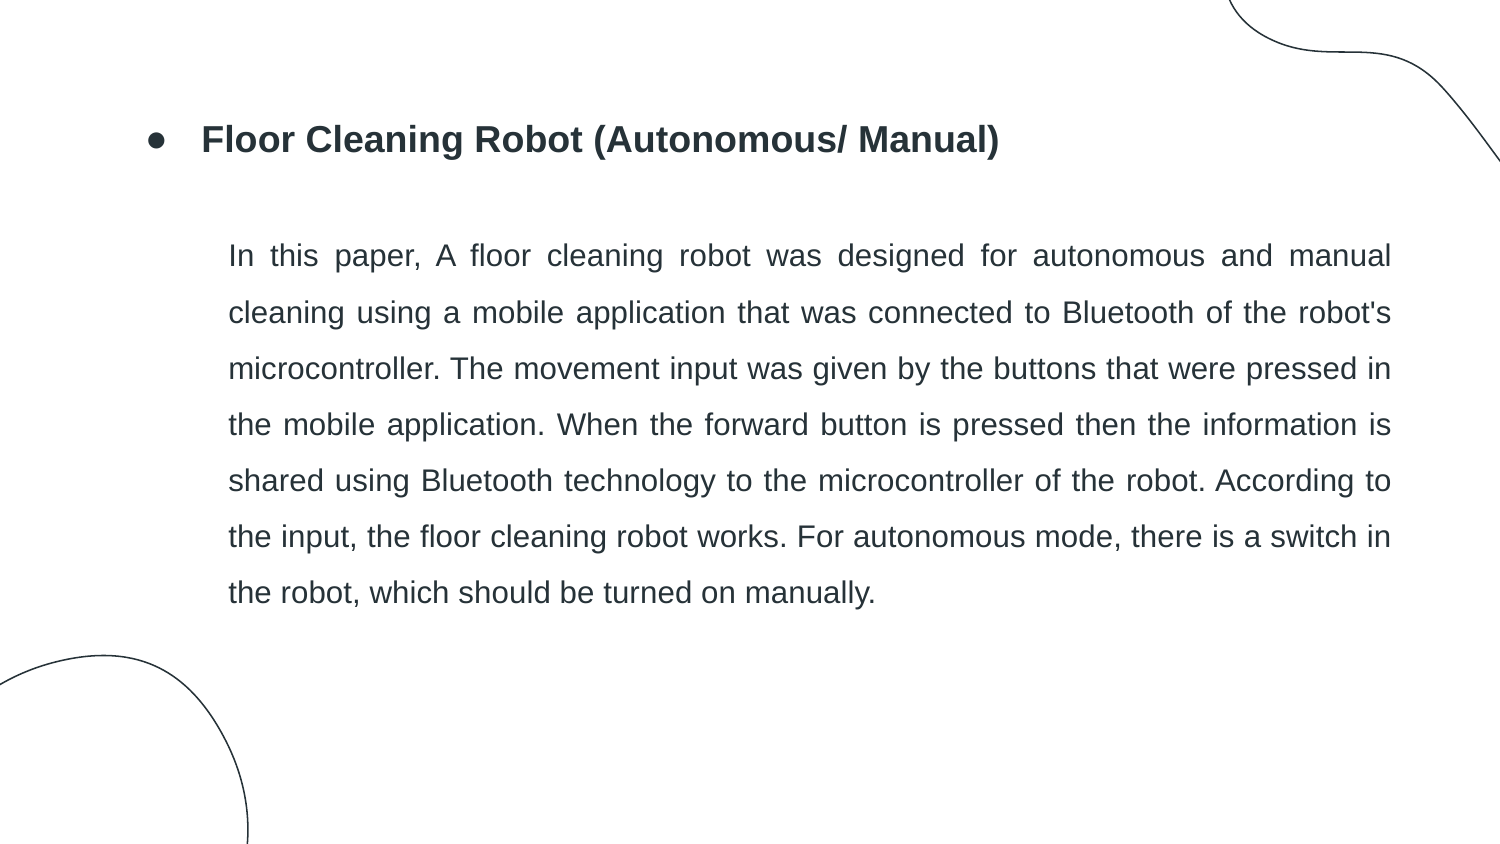

Floor Cleaning Robot (Autonomous/ Manual)
In this paper, A floor cleaning robot was designed for autonomous and manual cleaning using a mobile application that was connected to Bluetooth of the robot's microcontroller. The movement input was given by the buttons that were pressed in the mobile application. When the forward button is pressed then the information is shared using Bluetooth technology to the microcontroller of the robot. According to the input, the floor cleaning robot works. For autonomous mode, there is a switch in the robot, which should be turned on manually.